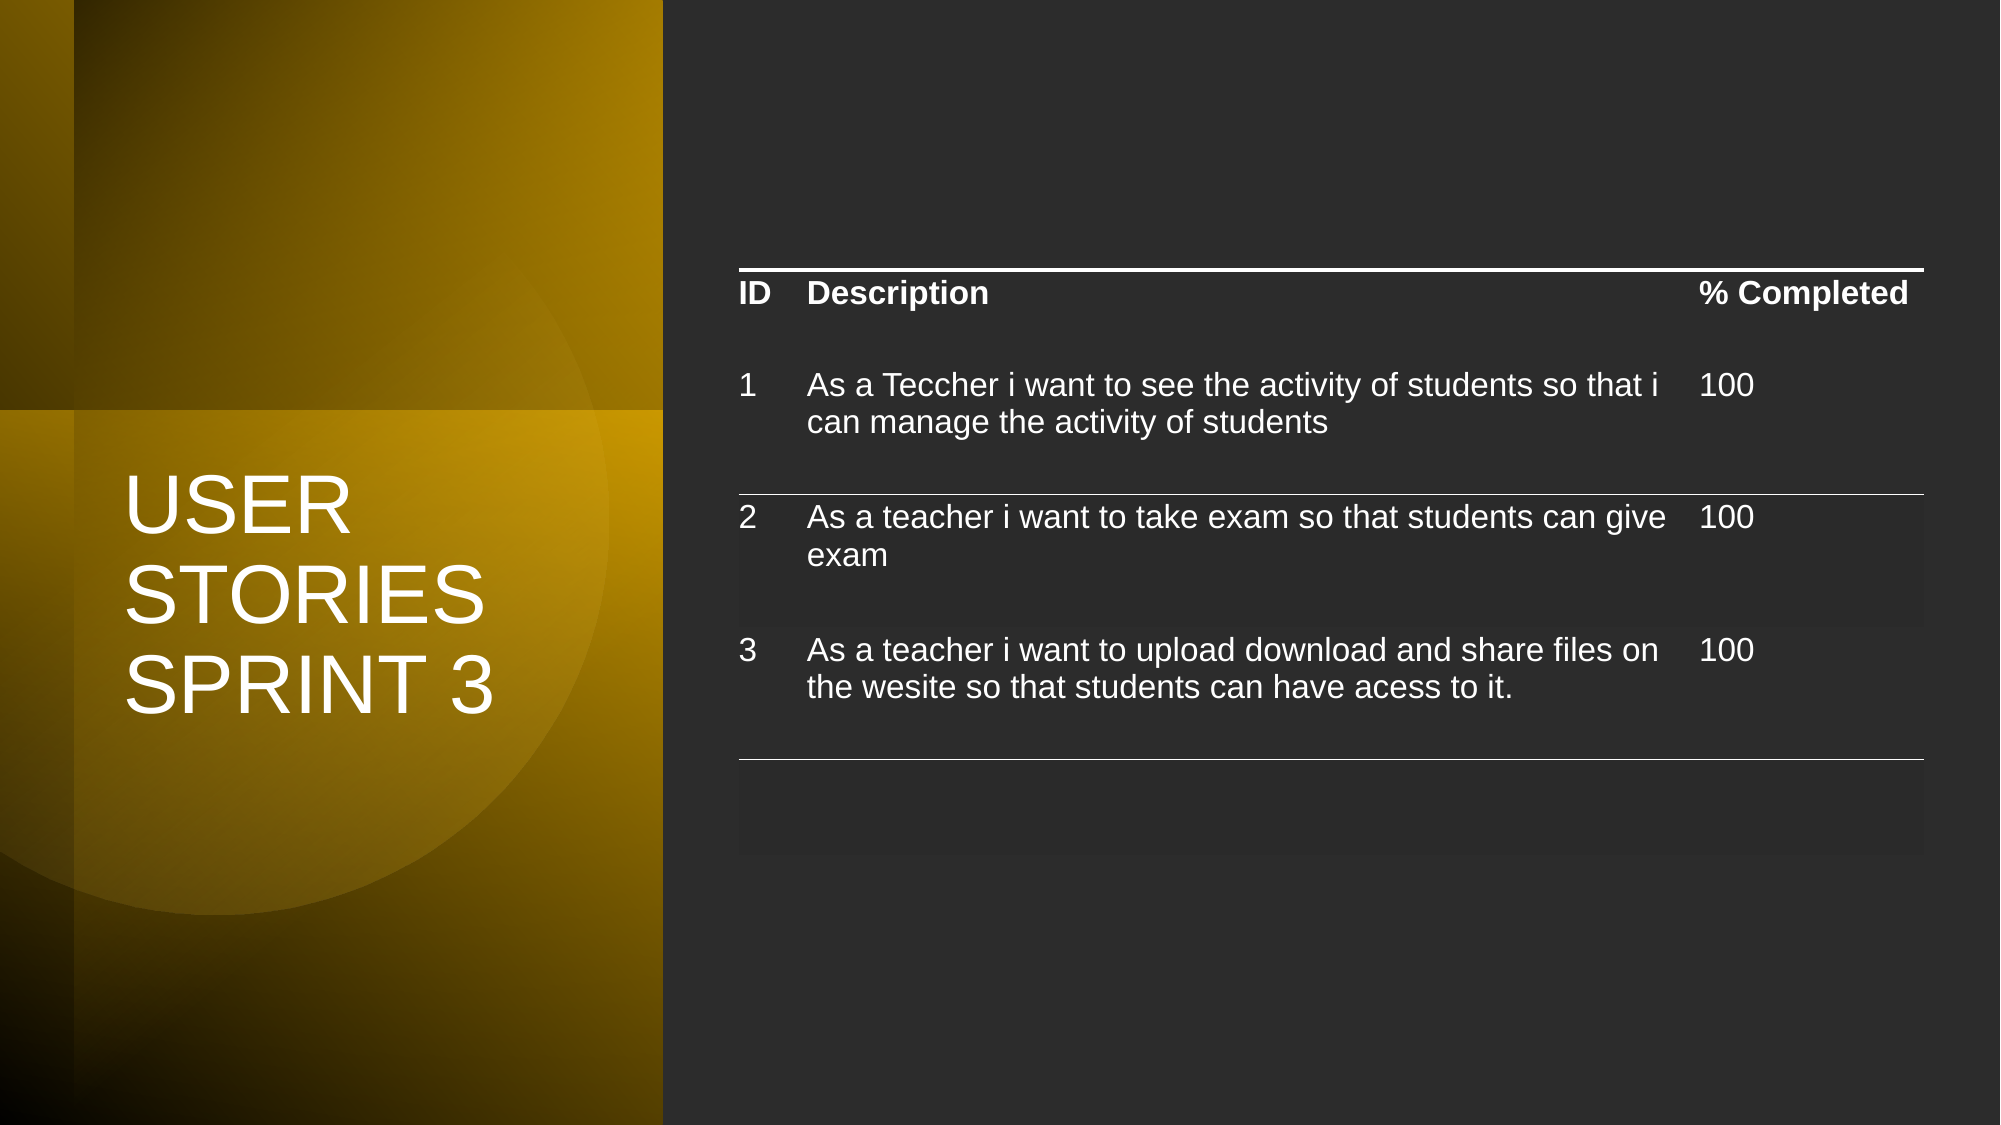

| ID | Description | % Completed |
| --- | --- | --- |
| 1 | As a Teccher i want to see the activity of students so that i can manage the activity of students | 100 |
| 2 | As a teacher i want to take exam so that students can give exam | 100 |
| 3 | As a teacher i want to upload download and share files on the wesite so that students can have acess to it. | 100 |
|  |  |  |

# User stories Sprint 3